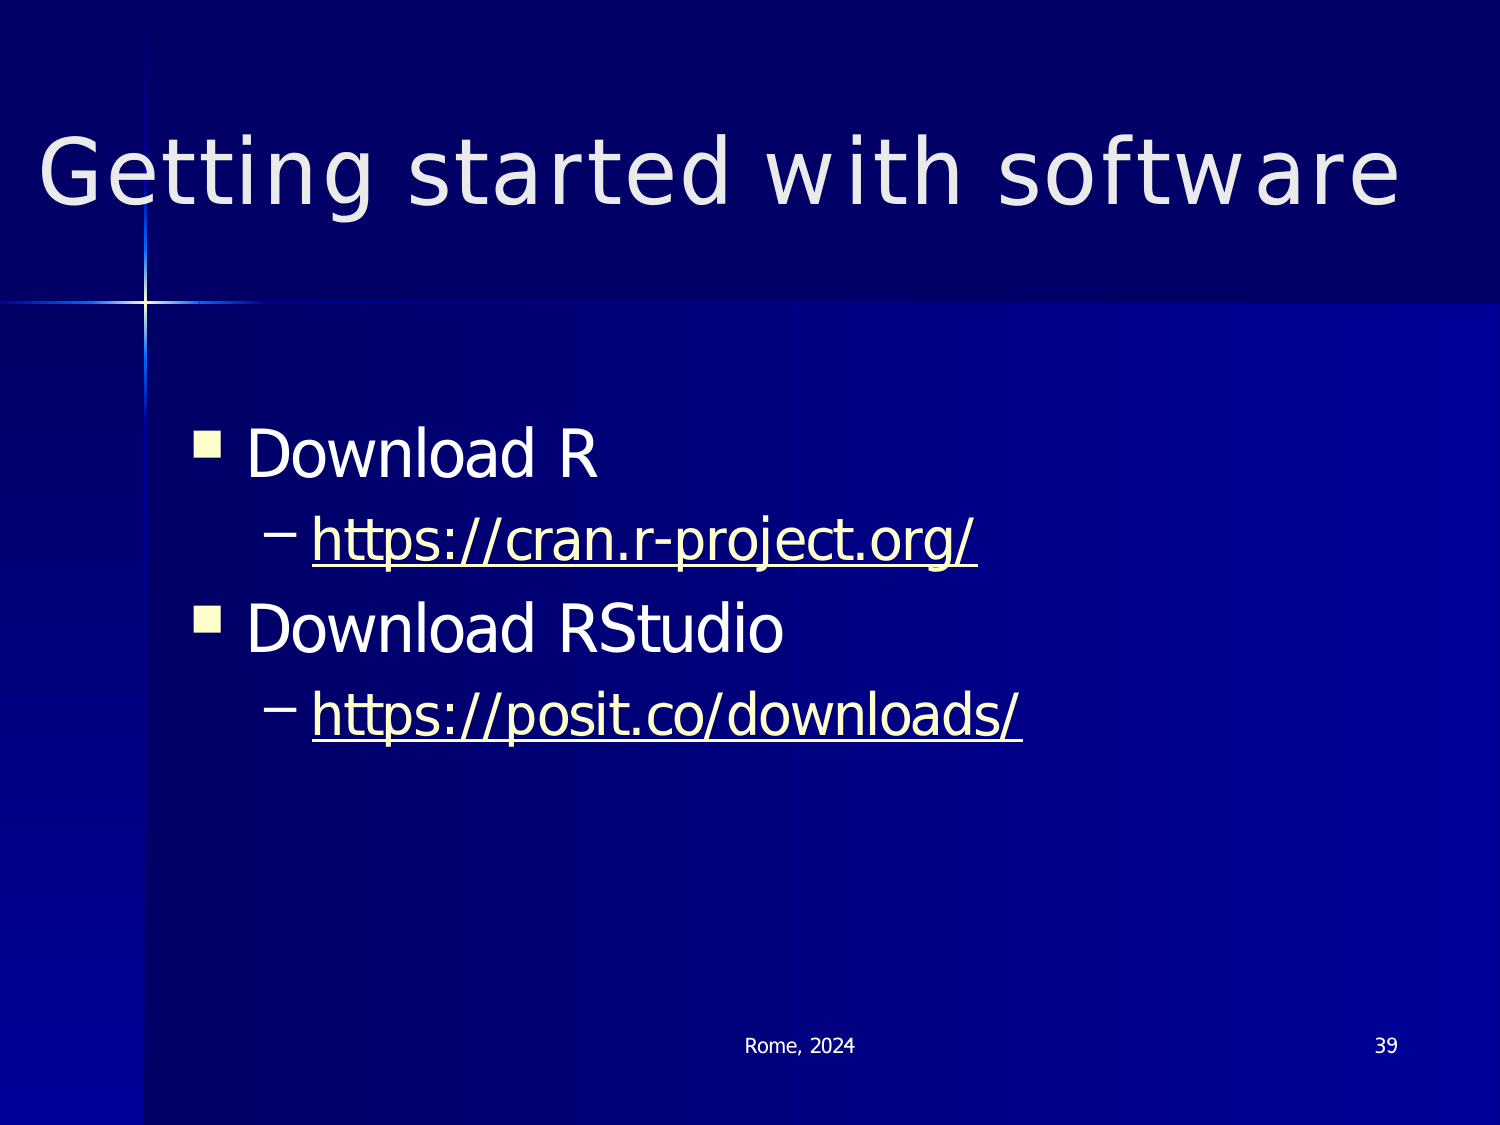

# Getting started with software
Download R
https://cran.r-project.org/
Download RStudio
https://posit.co/downloads/

Rome, 2024
39